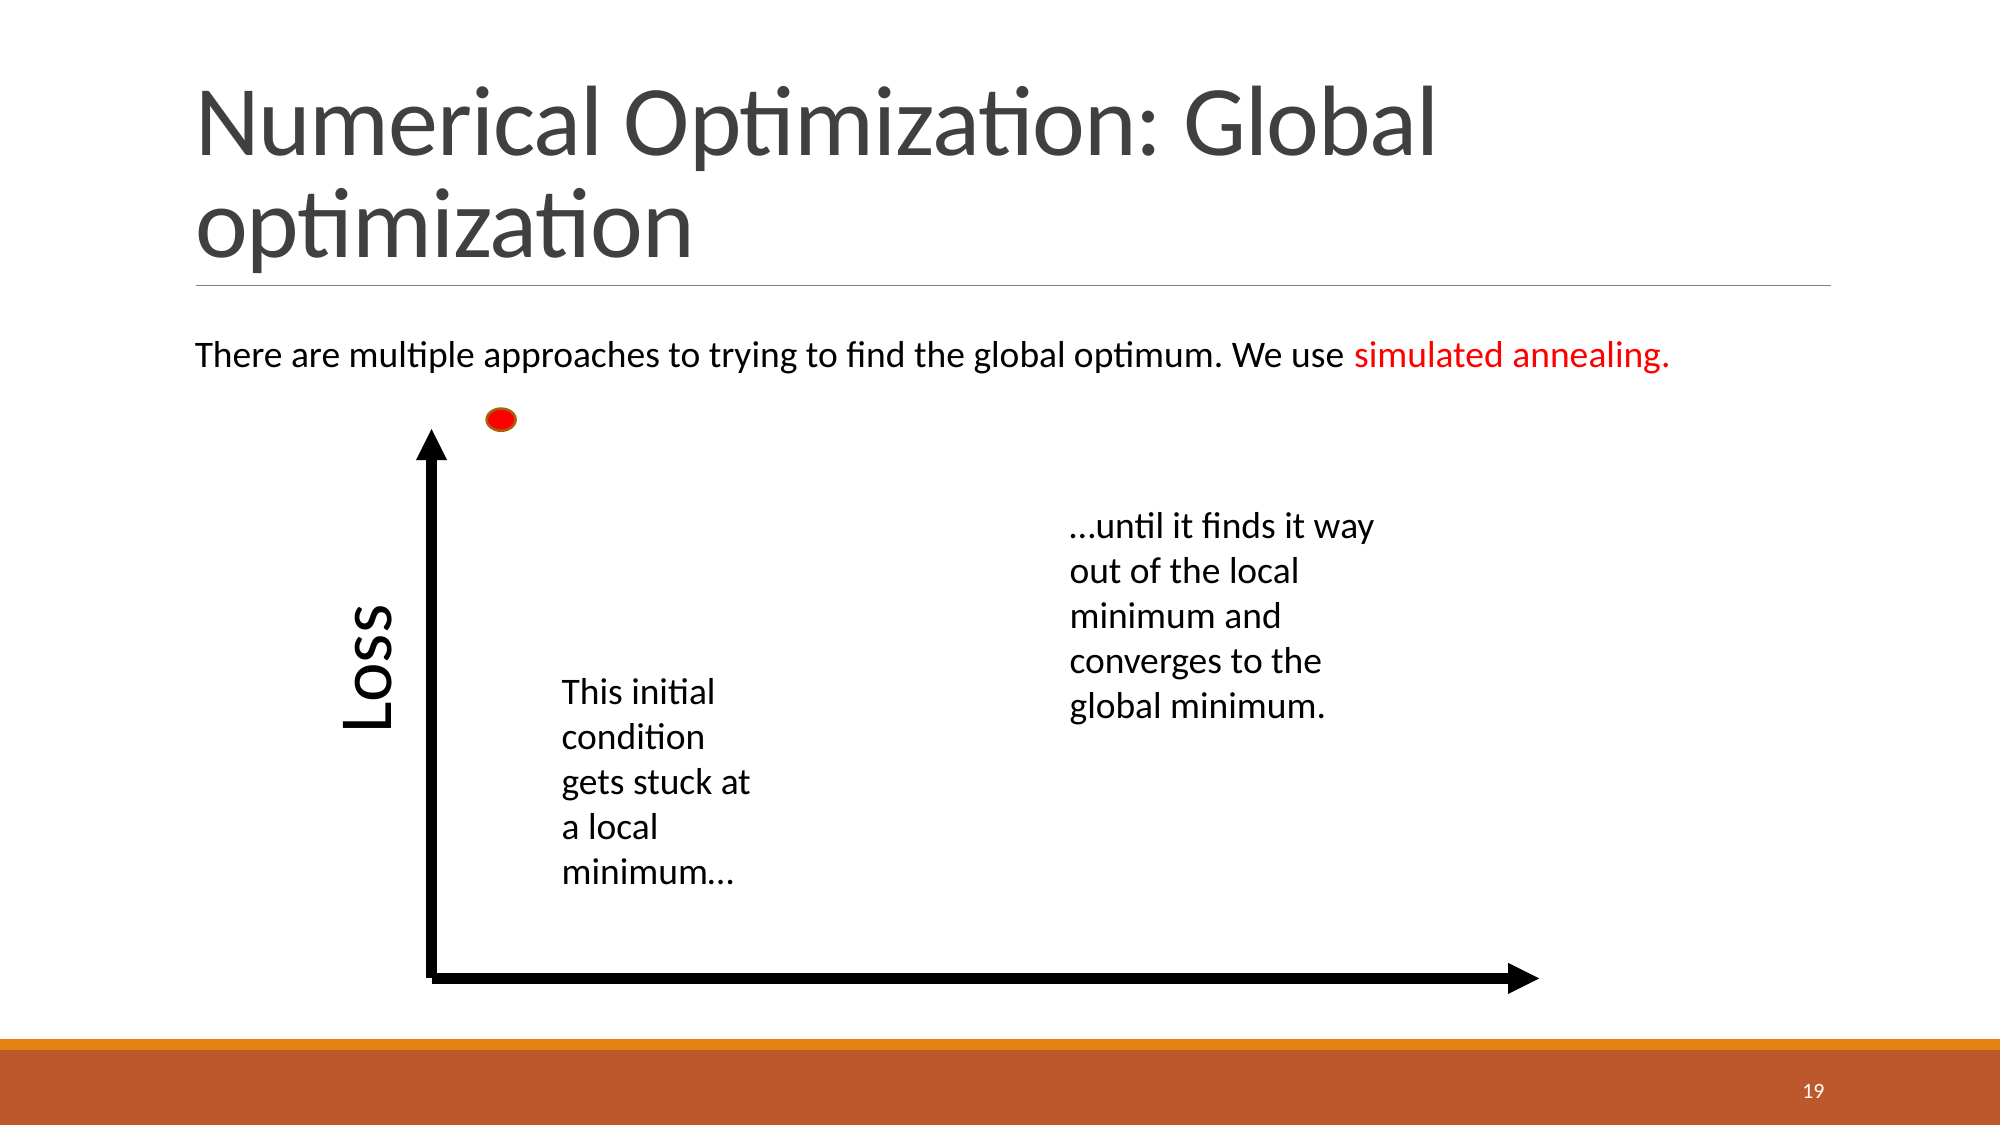

# Numerical Optimization: Global optimization
There are multiple approaches to trying to find the global optimum. We use simulated annealing.

…until it finds it way out of the local minimum and converges to the global minimum.
Loss
This initial condition gets stuck at a local minimum…
19